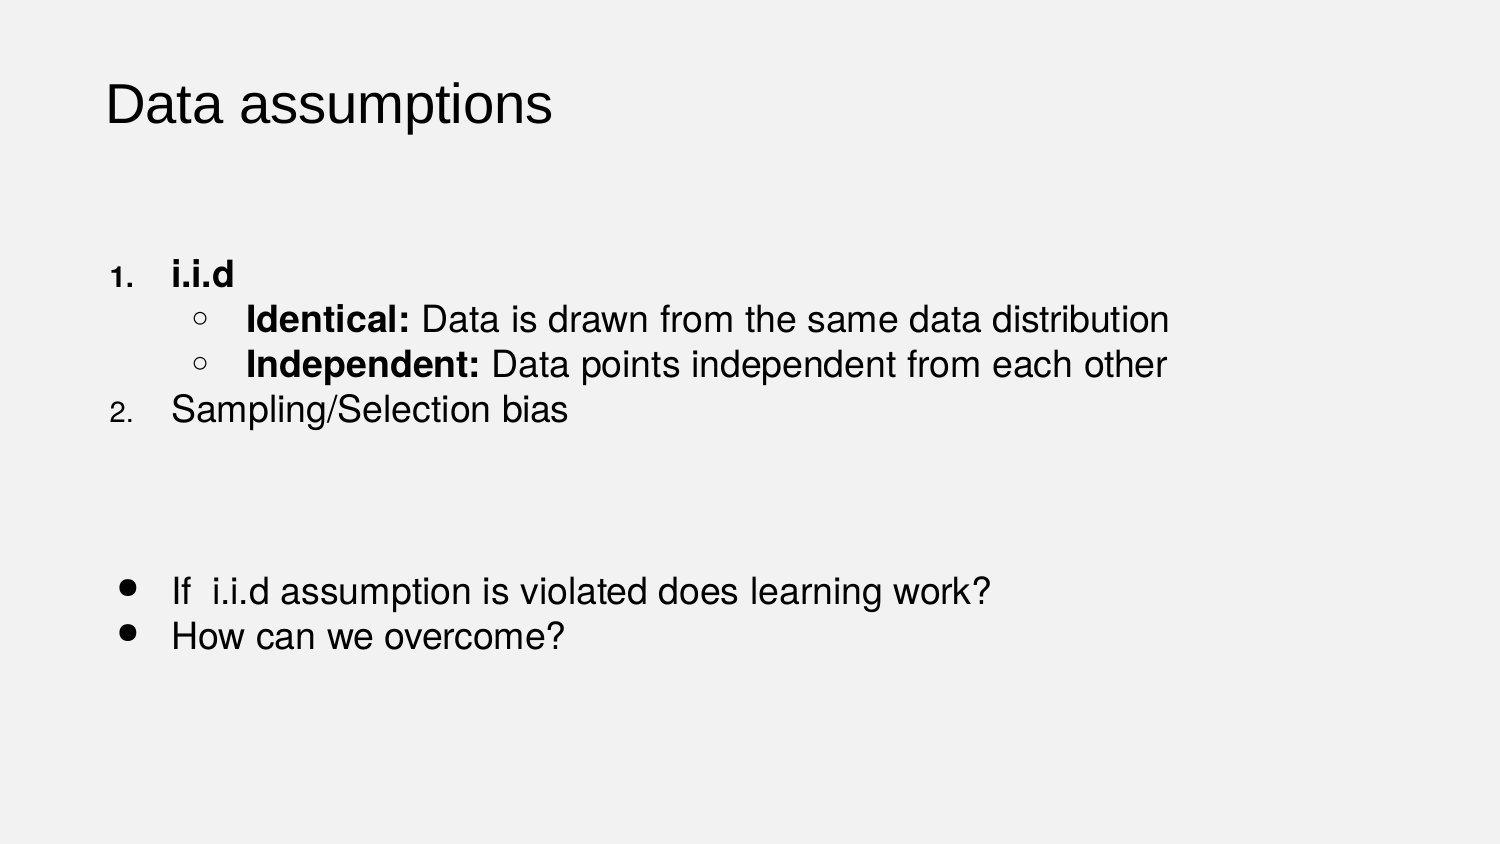

# Data assumptions
i.i.d
Identical: Data is drawn from the same data distribution
Independent: Data points independent from each other
Sampling/Selection bias
If i.i.d assumption is violated does learning work?
How can we overcome?